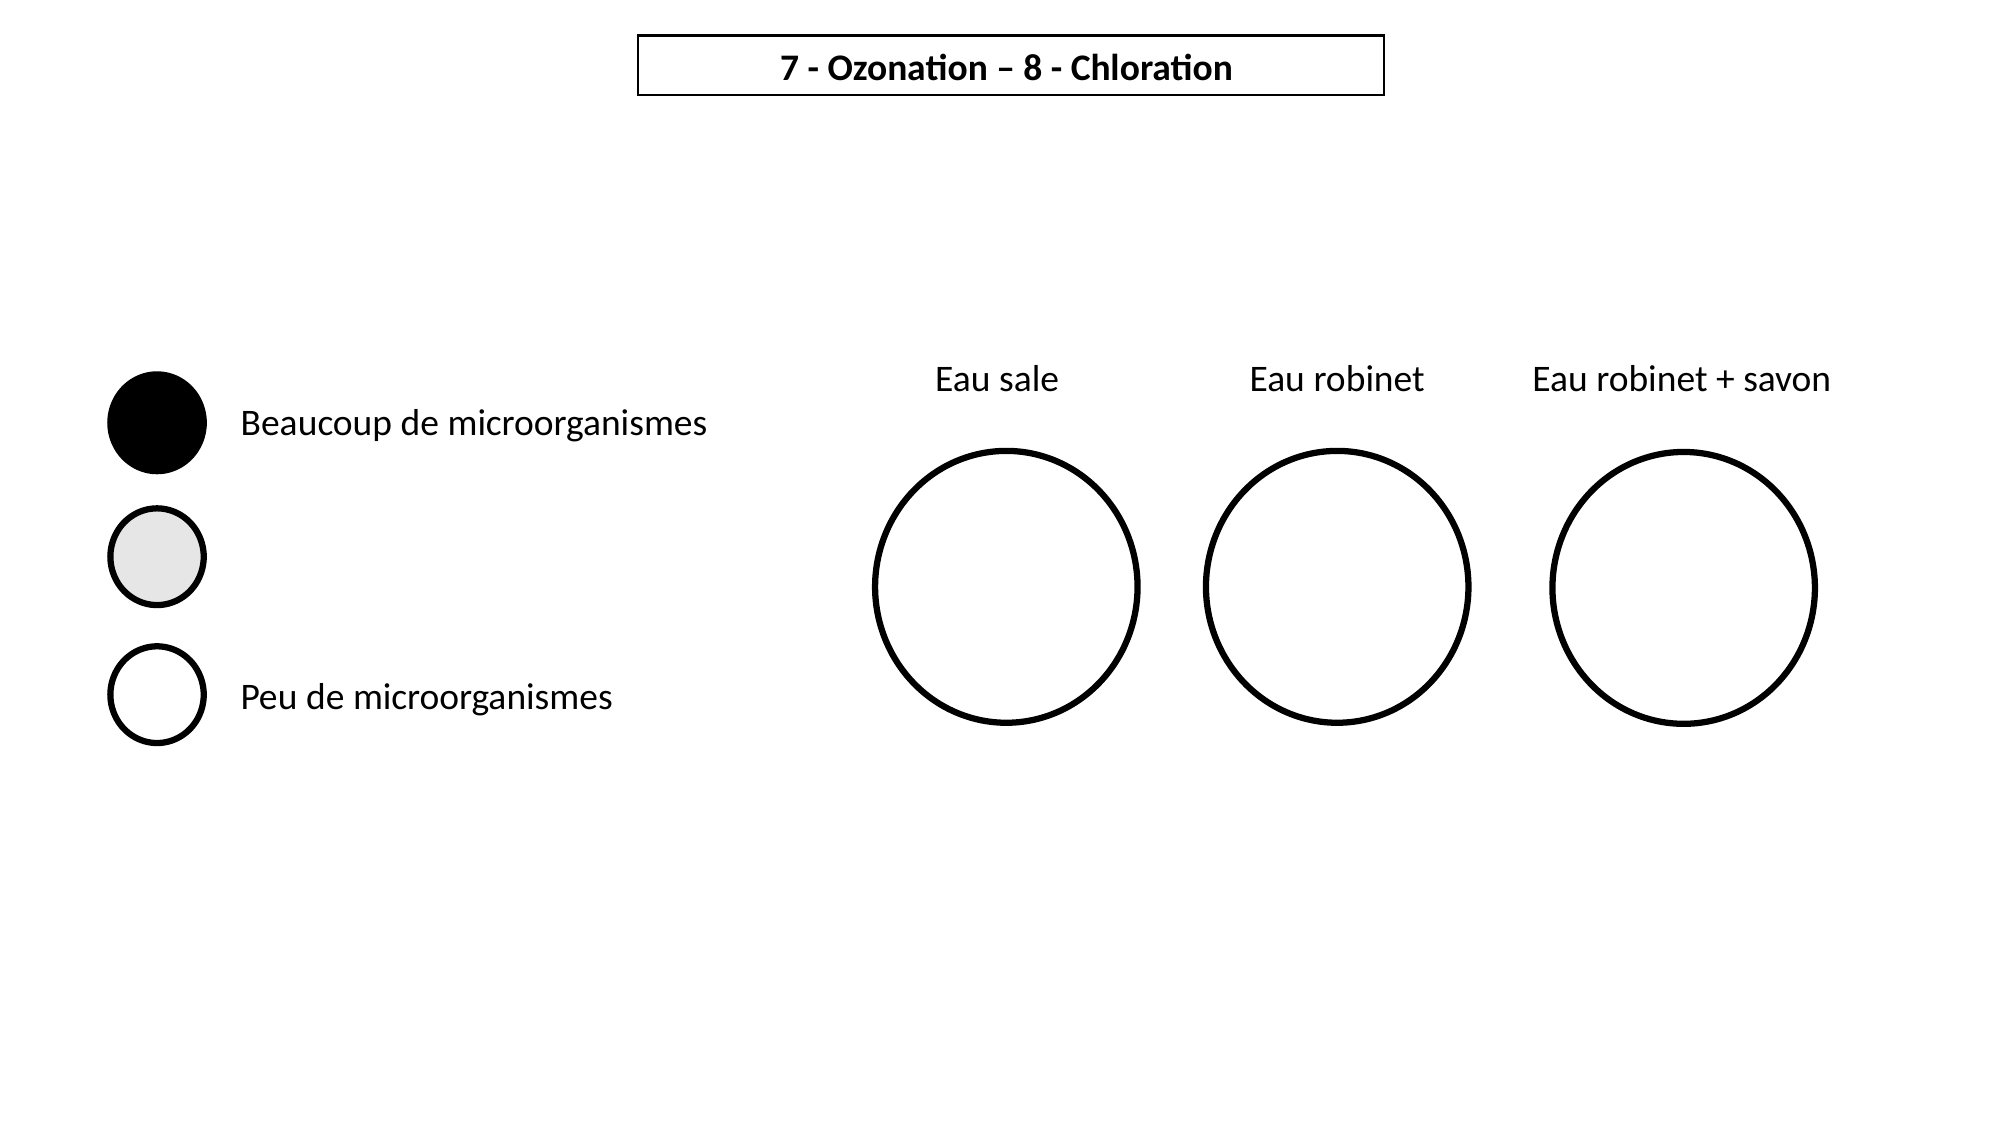

7 - Ozonation – 8 - Chloration
Eau sale
Eau robinet
Eau robinet + savon

Beaucoup de microorganismes

Peu de microorganismes